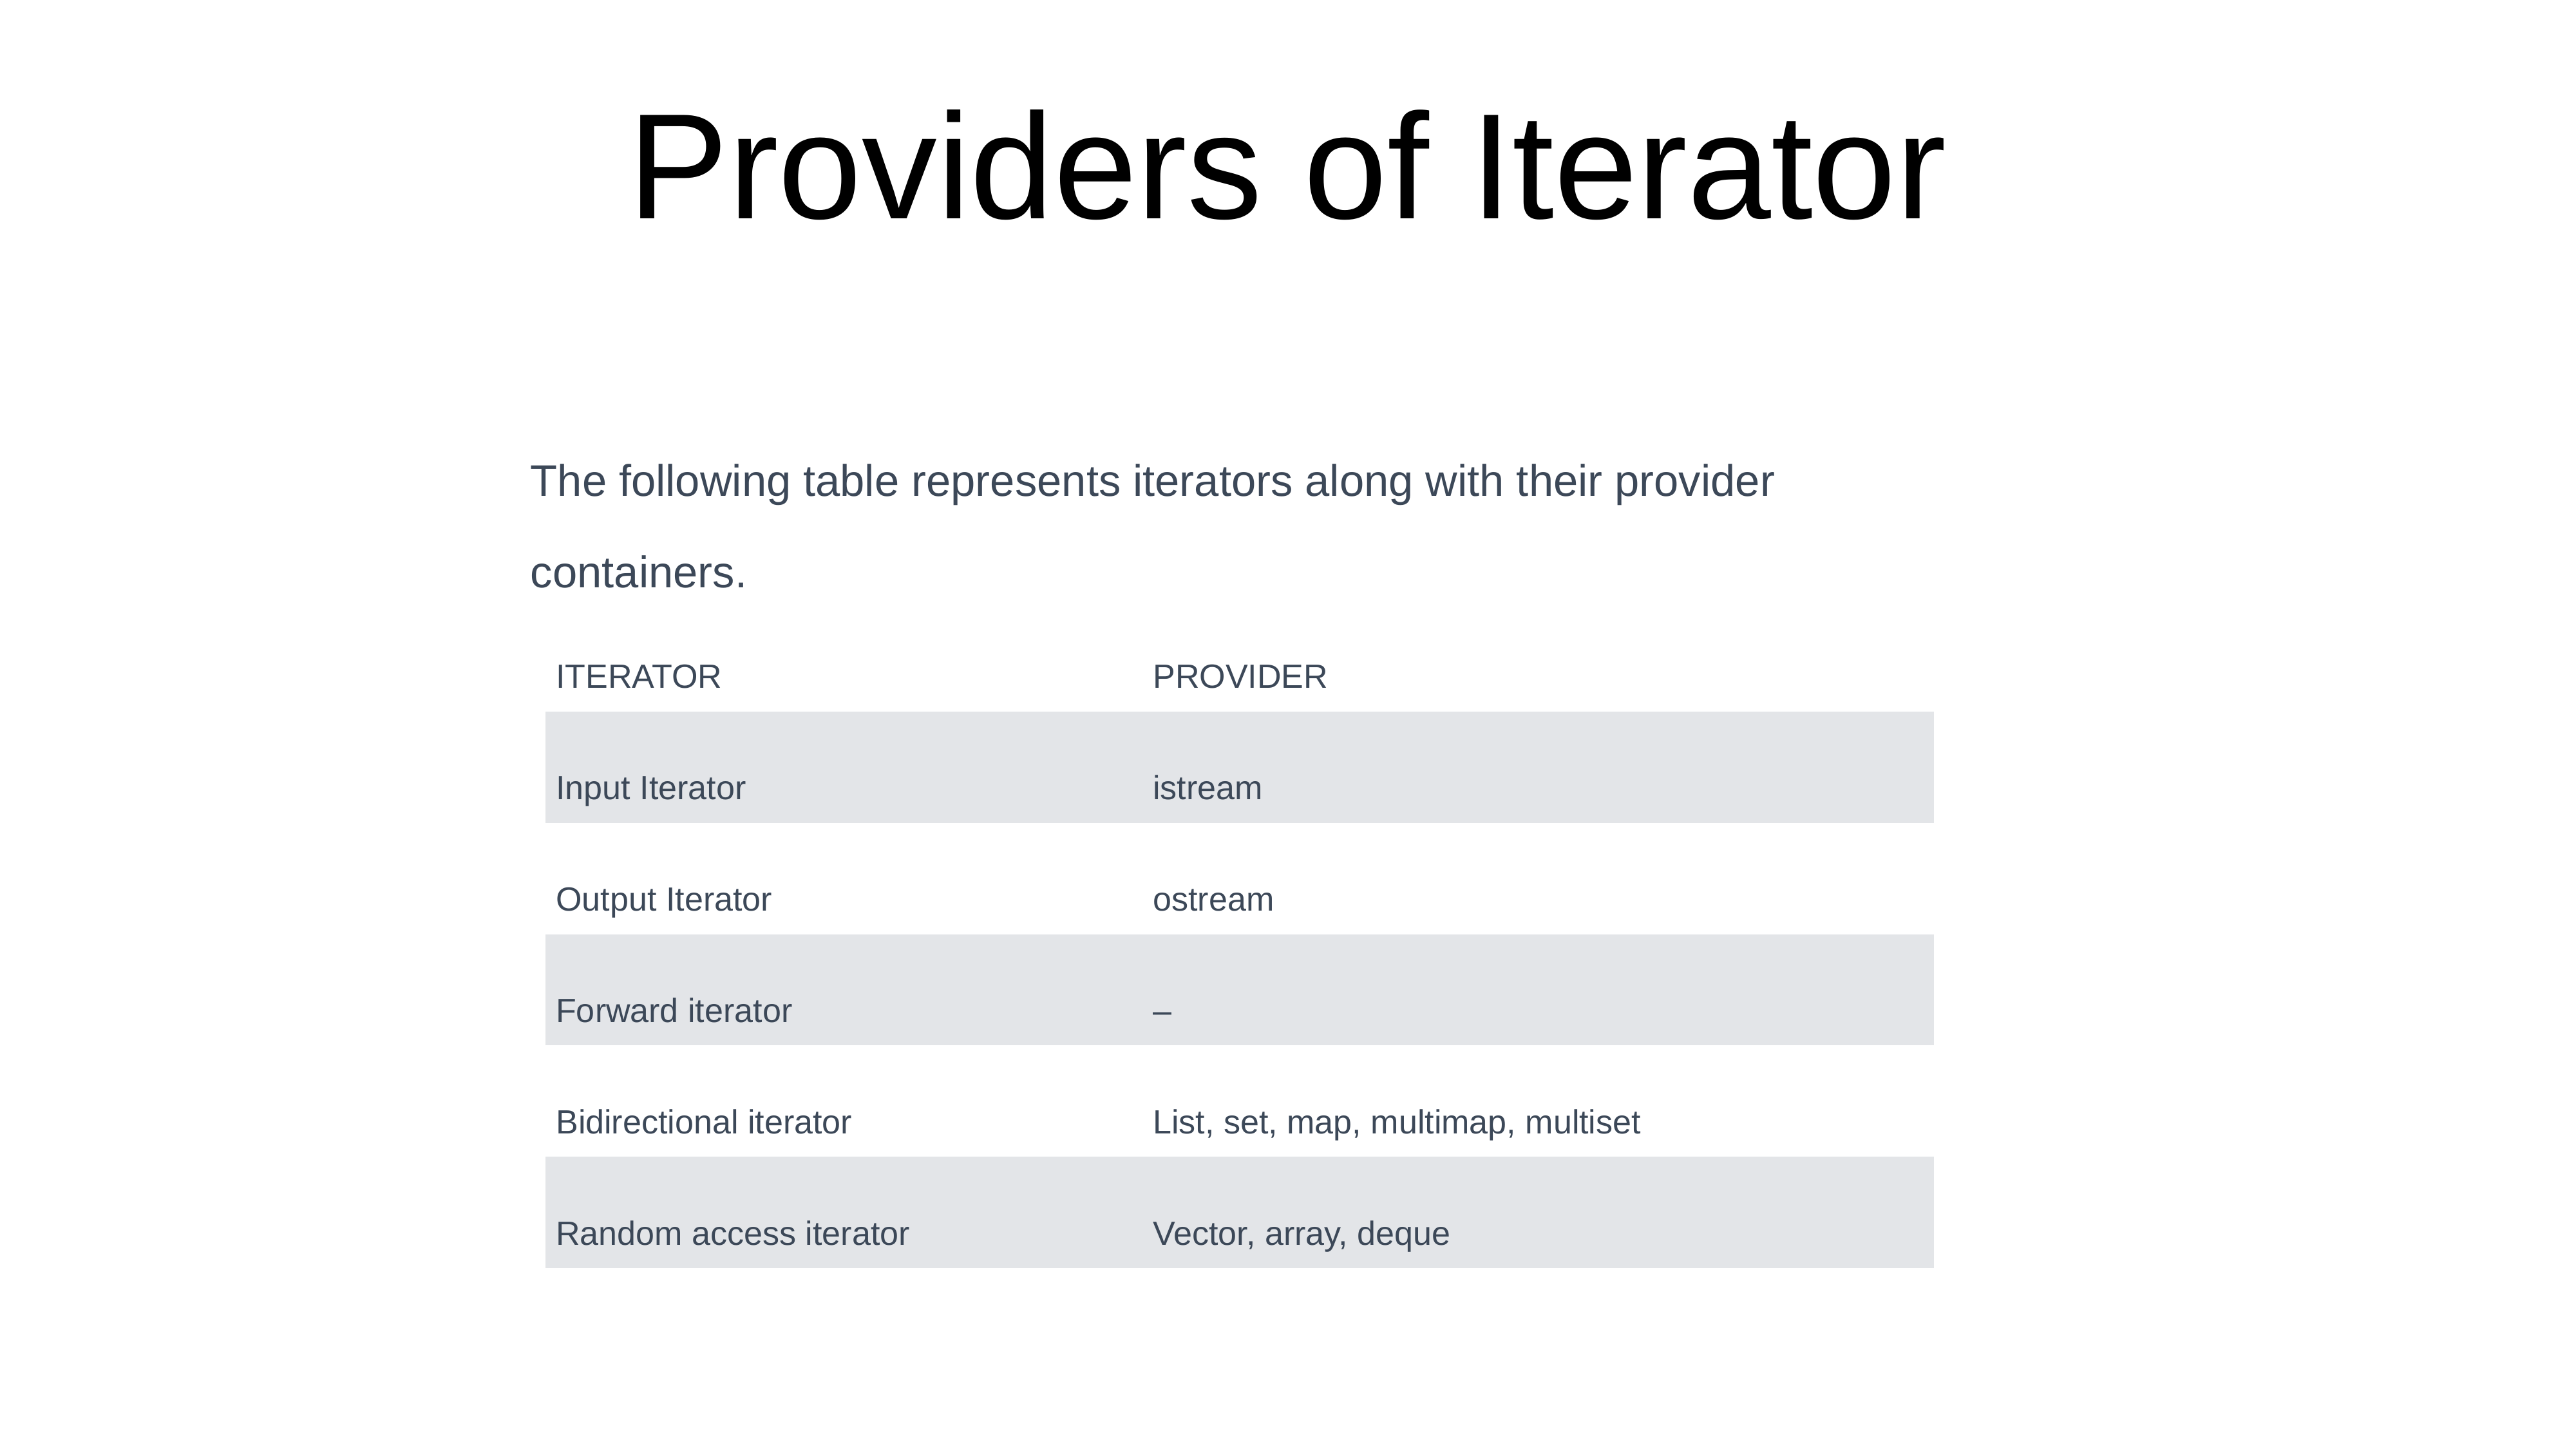

# Providers of Iterator

The following table represents iterators along with their provider containers.

| ITERATOR | PROVIDER |
| --- | --- |
| Input Iterator | istream |
| Output Iterator | ostream |
| Forward iterator | – |
| Bidirectional iterator | List, set, map, multimap, multiset |
| Random access iterator | Vector, array, deque |